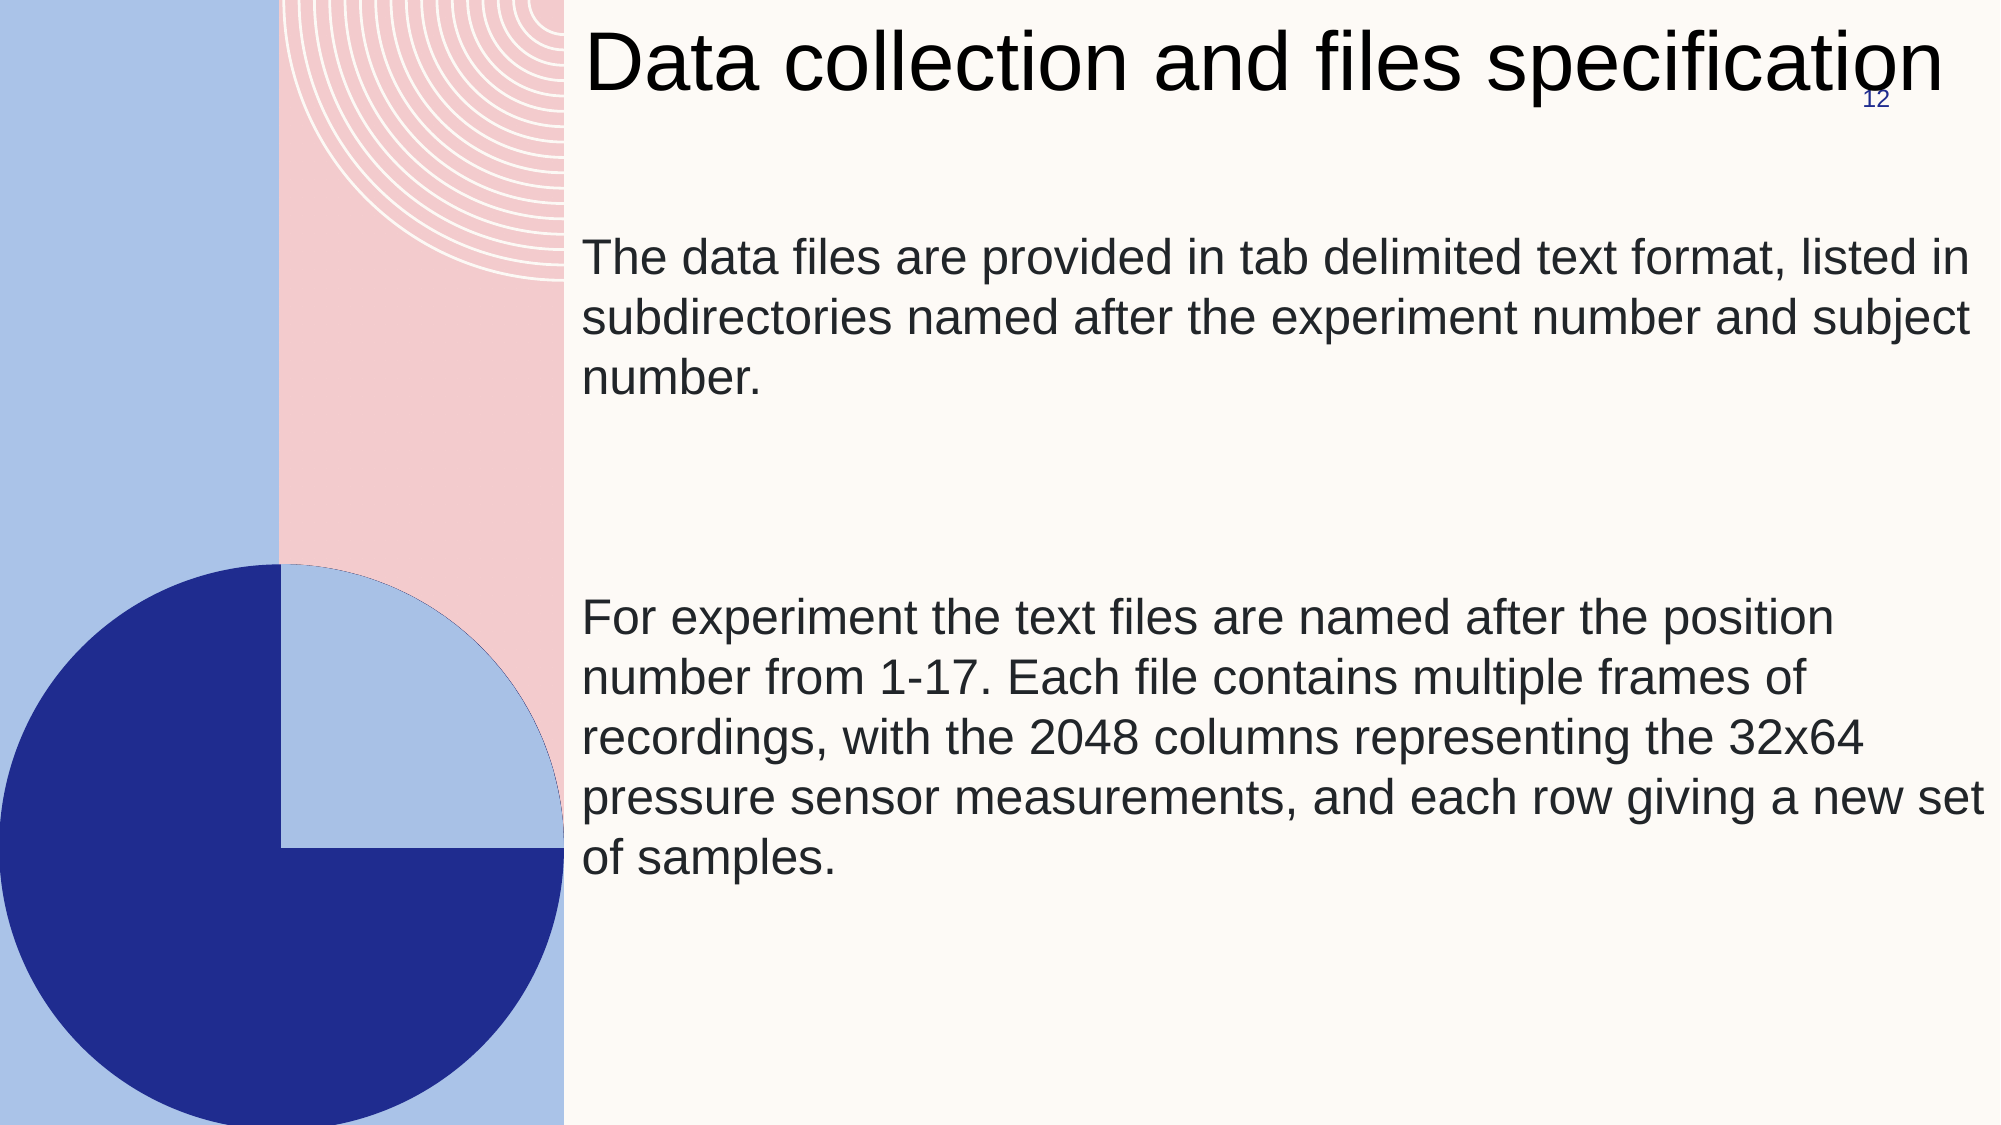

Data collection and files specification

12
The data files are provided in tab delimited text format, listed in subdirectories named after the experiment number and subject number.

For experiment the text files are named after the position number from 1-17. Each file contains multiple frames of recordings, with the 2048 columns representing the 32x64 pressure sensor measurements, and each row giving a new set of samples.